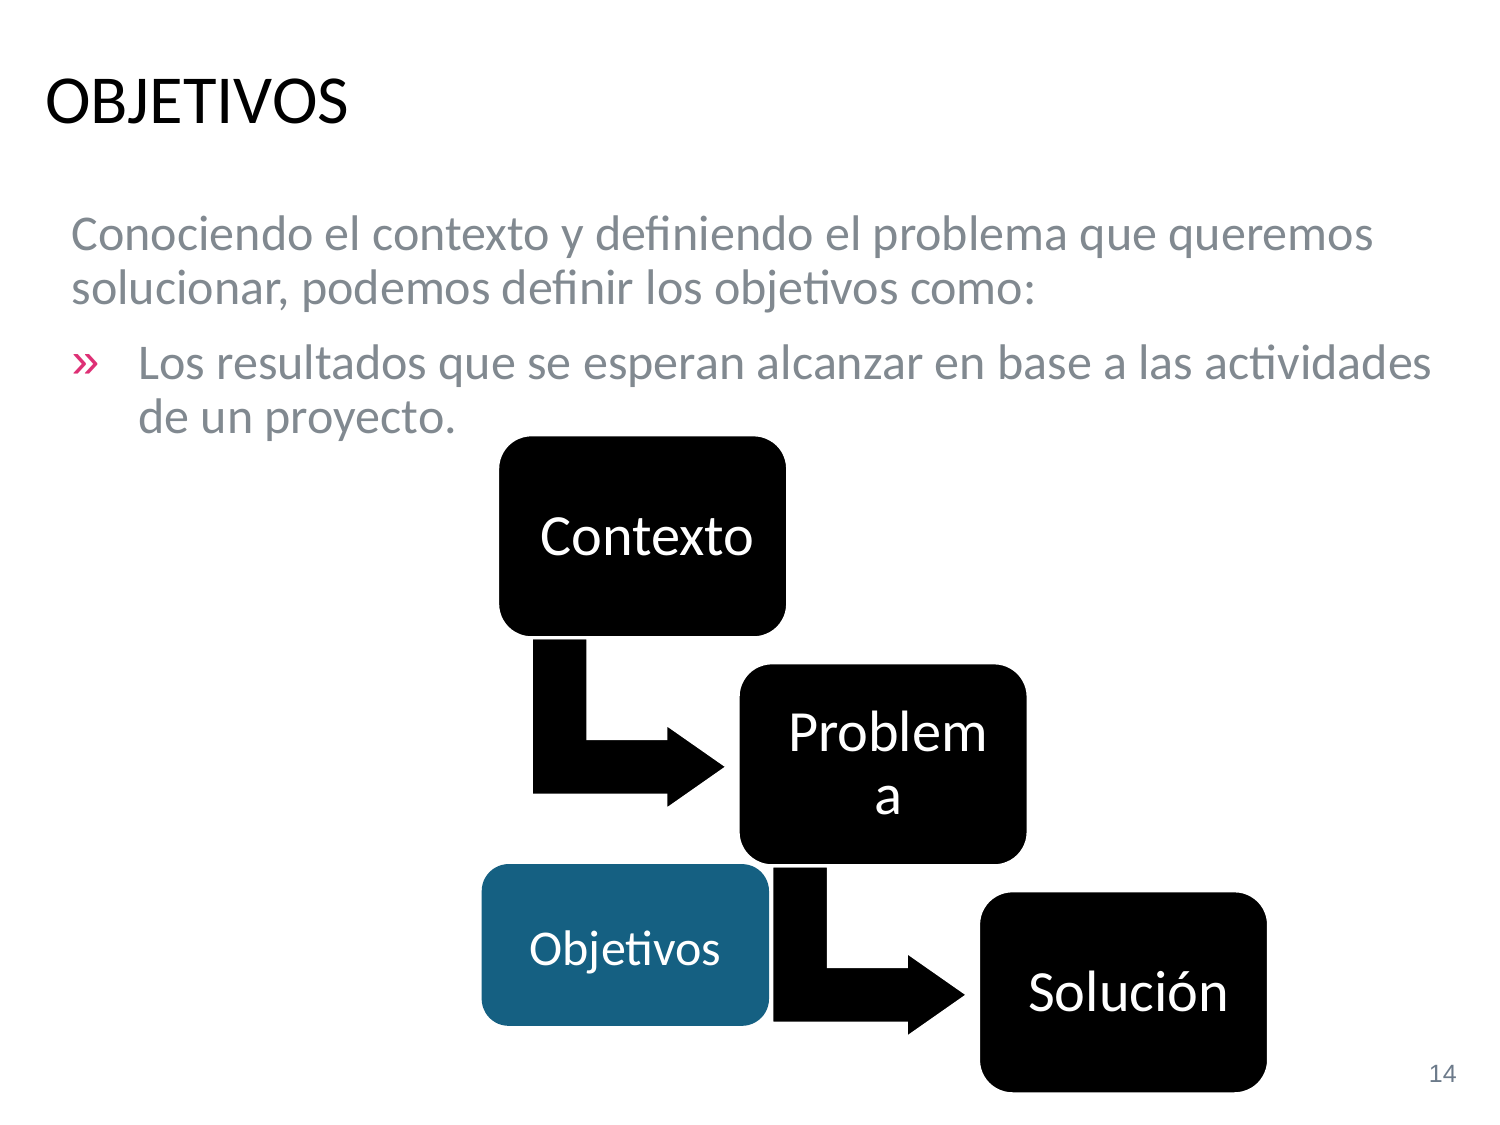

# OBJETIVOS
Conociendo el contexto y definiendo el problema que queremos solucionar, podemos definir los objetivos como:
Los resultados que se esperan alcanzar en base a las actividades de un proyecto.
Contexto
Problema
Solución
Objetivos